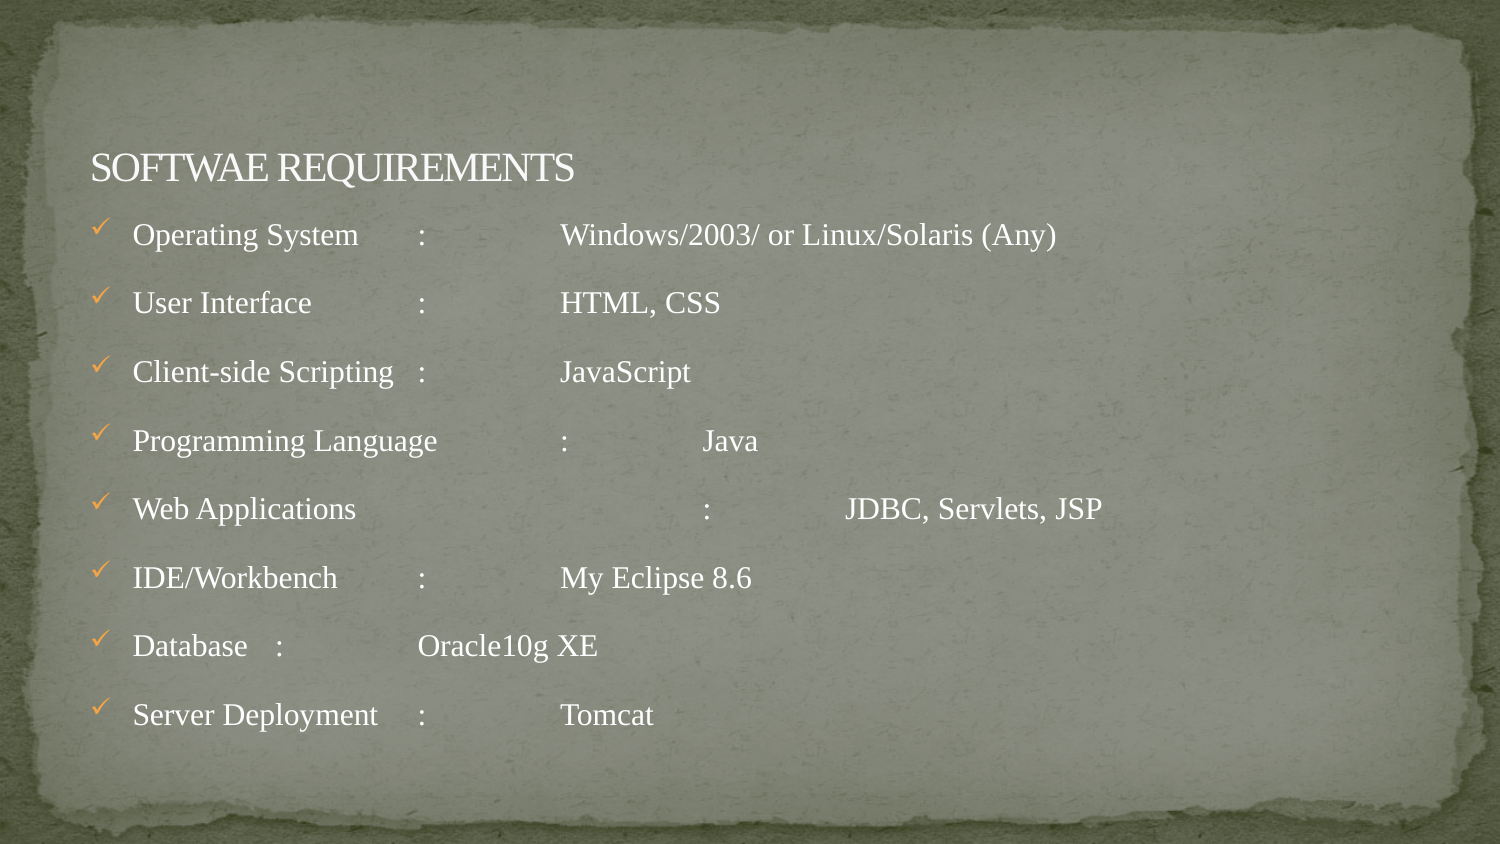

# SOFTWAE REQUIREMENTS
Operating System			:	Windows/2003/ or Linux/Solaris (Any)
User Interface			:	HTML, CSS
Client-side Scripting		:	JavaScript
Programming Language		:	Java
Web Applications	                   	:	JDBC, Servlets, JSP
IDE/Workbench			:	My Eclipse 8.6
Database			:	Oracle10g XE
Server Deployment		:	Tomcat